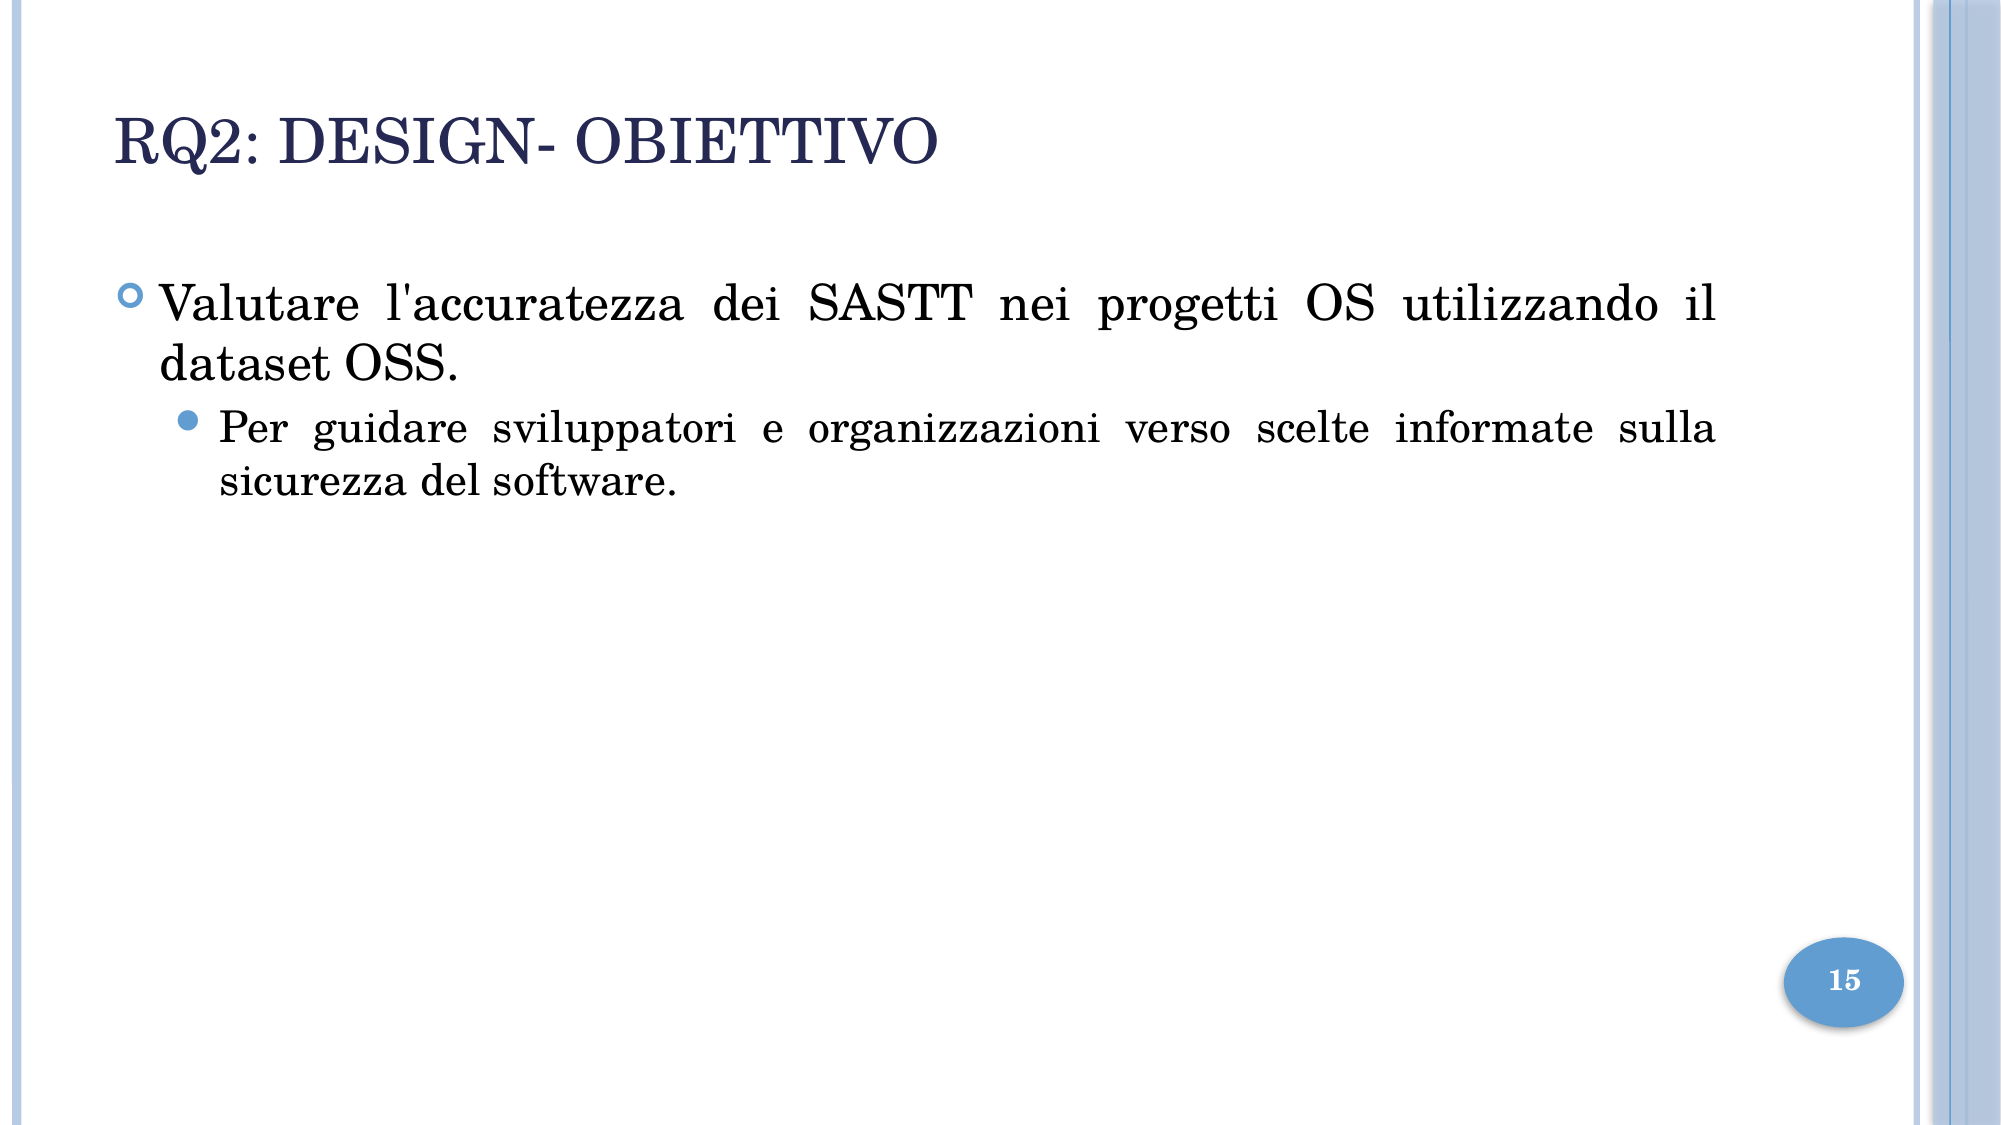

# RQ2: Design- Obiettivo
Valutare l'accuratezza dei SASTT nei progetti OS utilizzando il dataset OSS.
Per guidare sviluppatori e organizzazioni verso scelte informate sulla sicurezza del software.

15